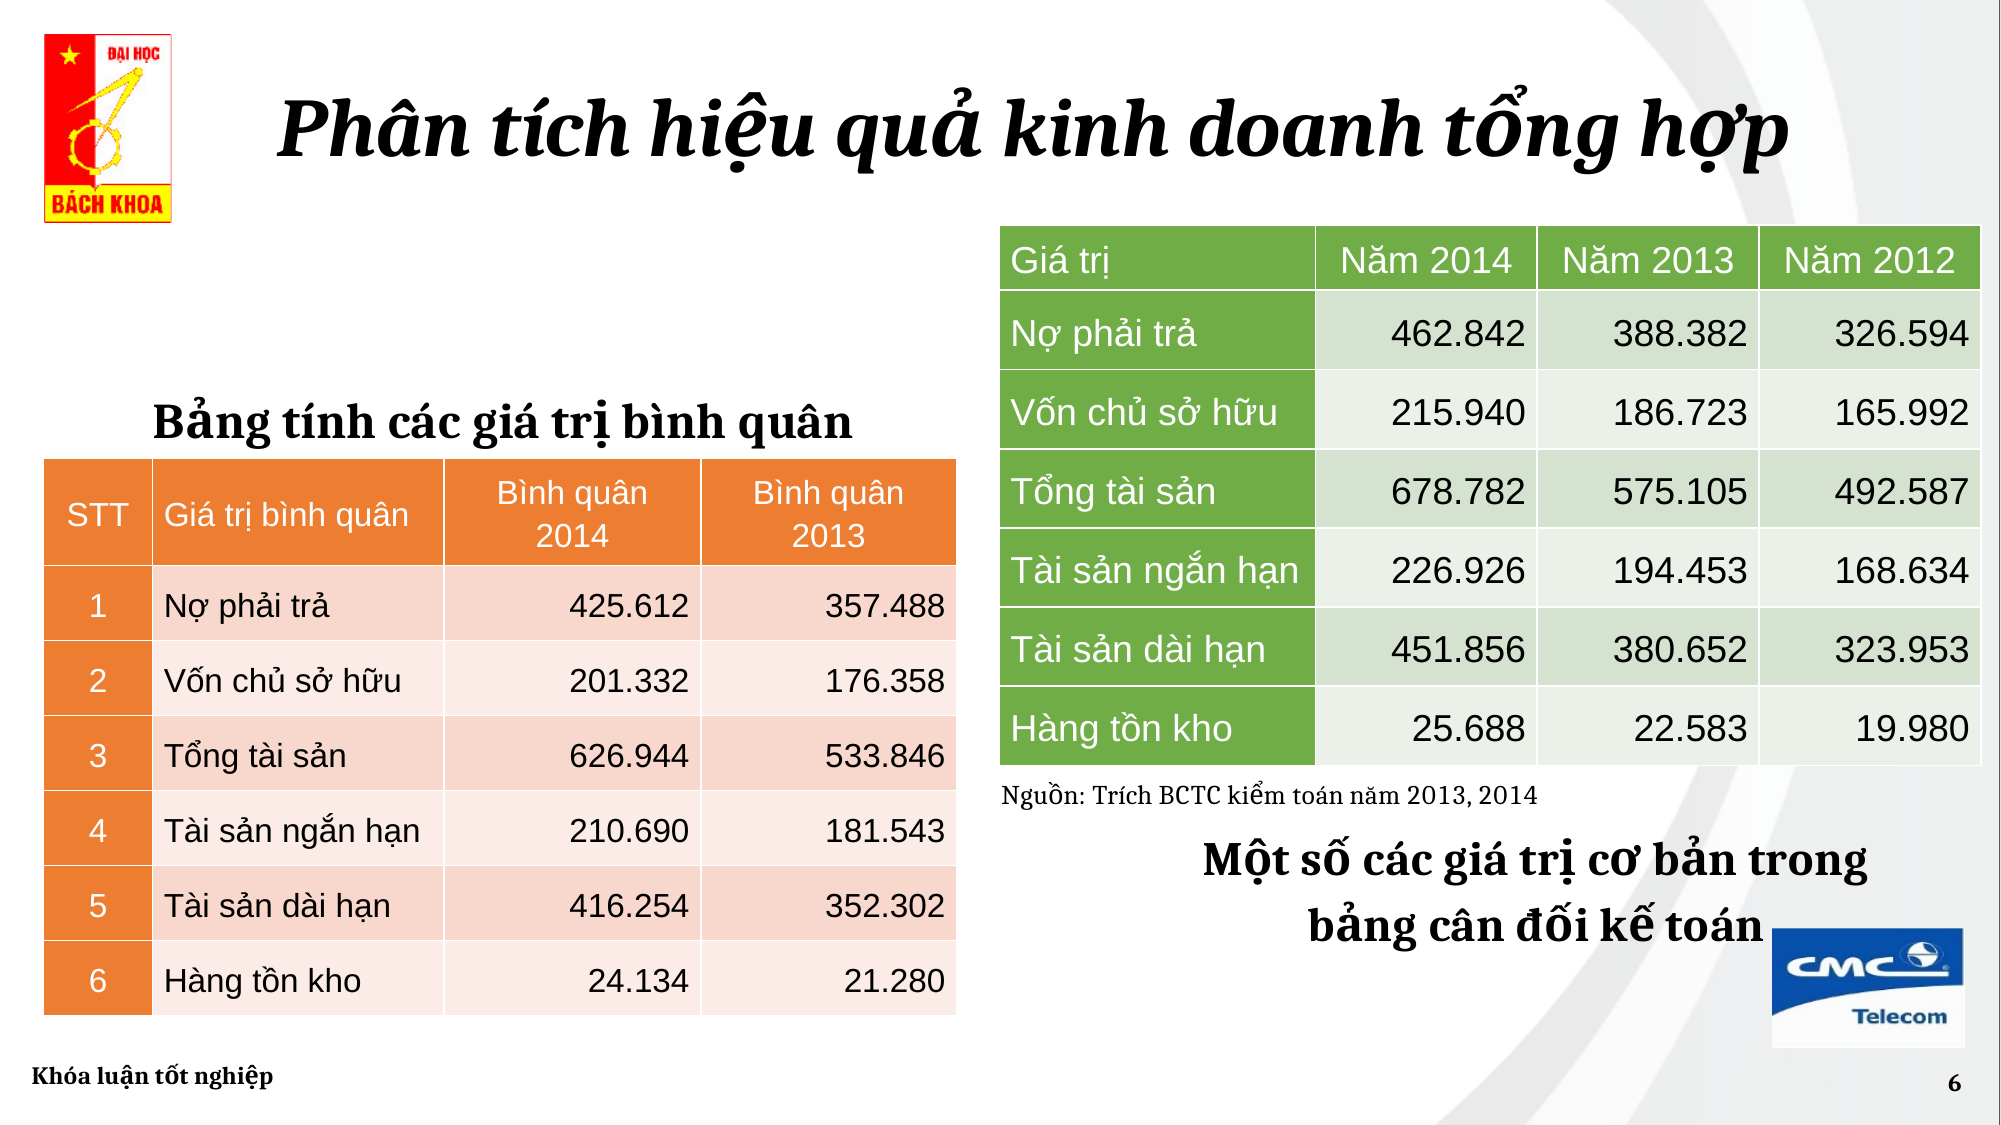

Phân tích hiệu quả kinh doanh tổng hợp
| Giá trị | Năm 2014 | Năm 2013 | Năm 2012 |
| --- | --- | --- | --- |
| Nợ phải trả | 462.842 | 388.382 | 326.594 |
| Vốn chủ sở hữu | 215.940 | 186.723 | 165.992 |
| Tổng tài sản | 678.782 | 575.105 | 492.587 |
| Tài sản ngắn hạn | 226.926 | 194.453 | 168.634 |
| Tài sản dài hạn | 451.856 | 380.652 | 323.953 |
| Hàng tồn kho | 25.688 | 22.583 | 19.980 |
Bảng tính các giá trị bình quân
| STT | Giá trị bình quân | Bình quân 2014 | Bình quân 2013 |
| --- | --- | --- | --- |
| 1 | Nợ phải trả | 425.612 | 357.488 |
| 2 | Vốn chủ sở hữu | 201.332 | 176.358 |
| 3 | Tổng tài sản | 626.944 | 533.846 |
| 4 | Tài sản ngắn hạn | 210.690 | 181.543 |
| 5 | Tài sản dài hạn | 416.254 | 352.302 |
| 6 | Hàng tồn kho | 24.134 | 21.280 |
Nguồn: Trích BCTC kiểm toán năm 2013, 2014
Một số các giá trị cơ bản trong bảng cân đối kế toán
Khóa luận tốt nghiệp
6